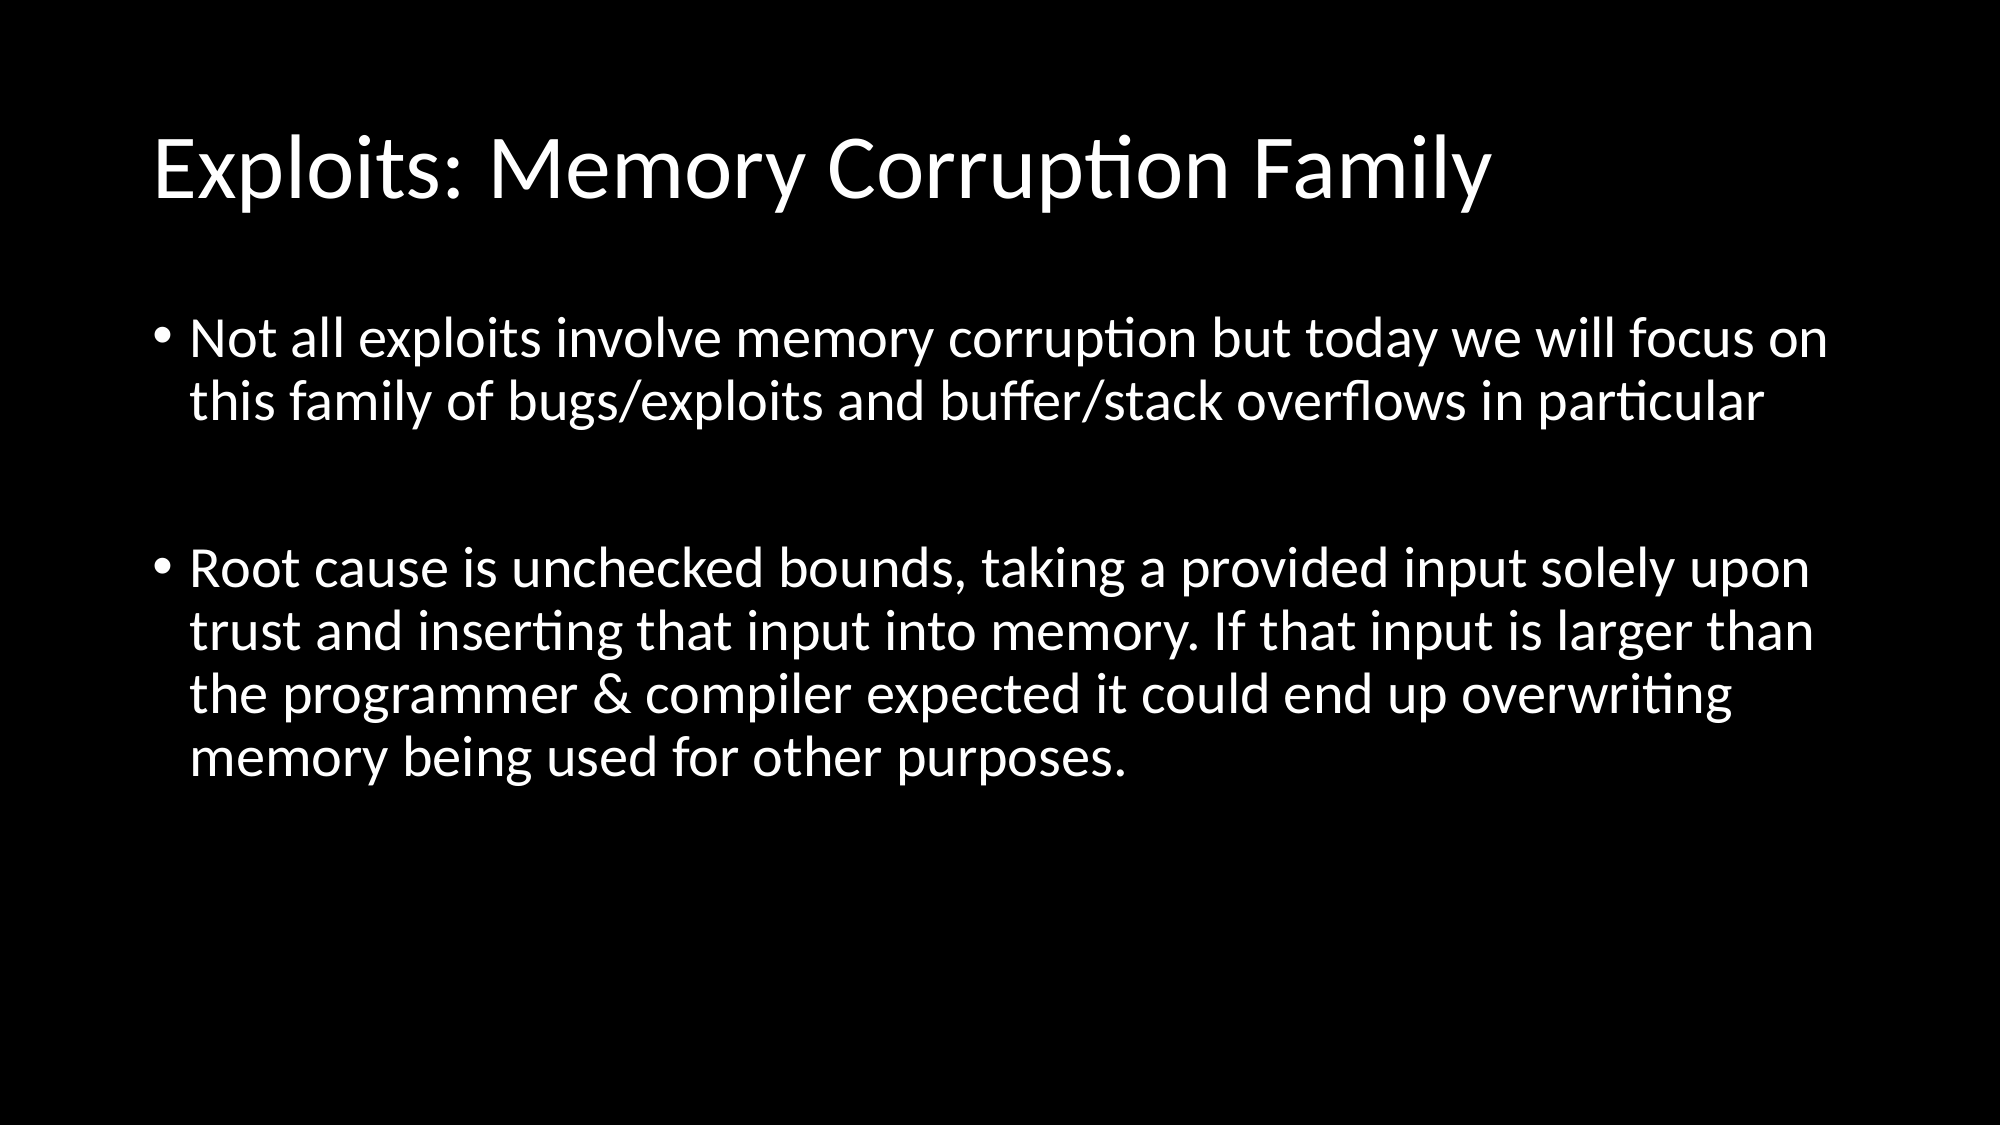

# Exploits: Memory Corruption Family
Not all exploits involve memory corruption but today we will focus on this family of bugs/exploits and buffer/stack overflows in particular

Root cause is unchecked bounds, taking a provided input solely upon trust and inserting that input into memory. If that input is larger than the programmer & compiler expected it could end up overwriting memory being used for other purposes.